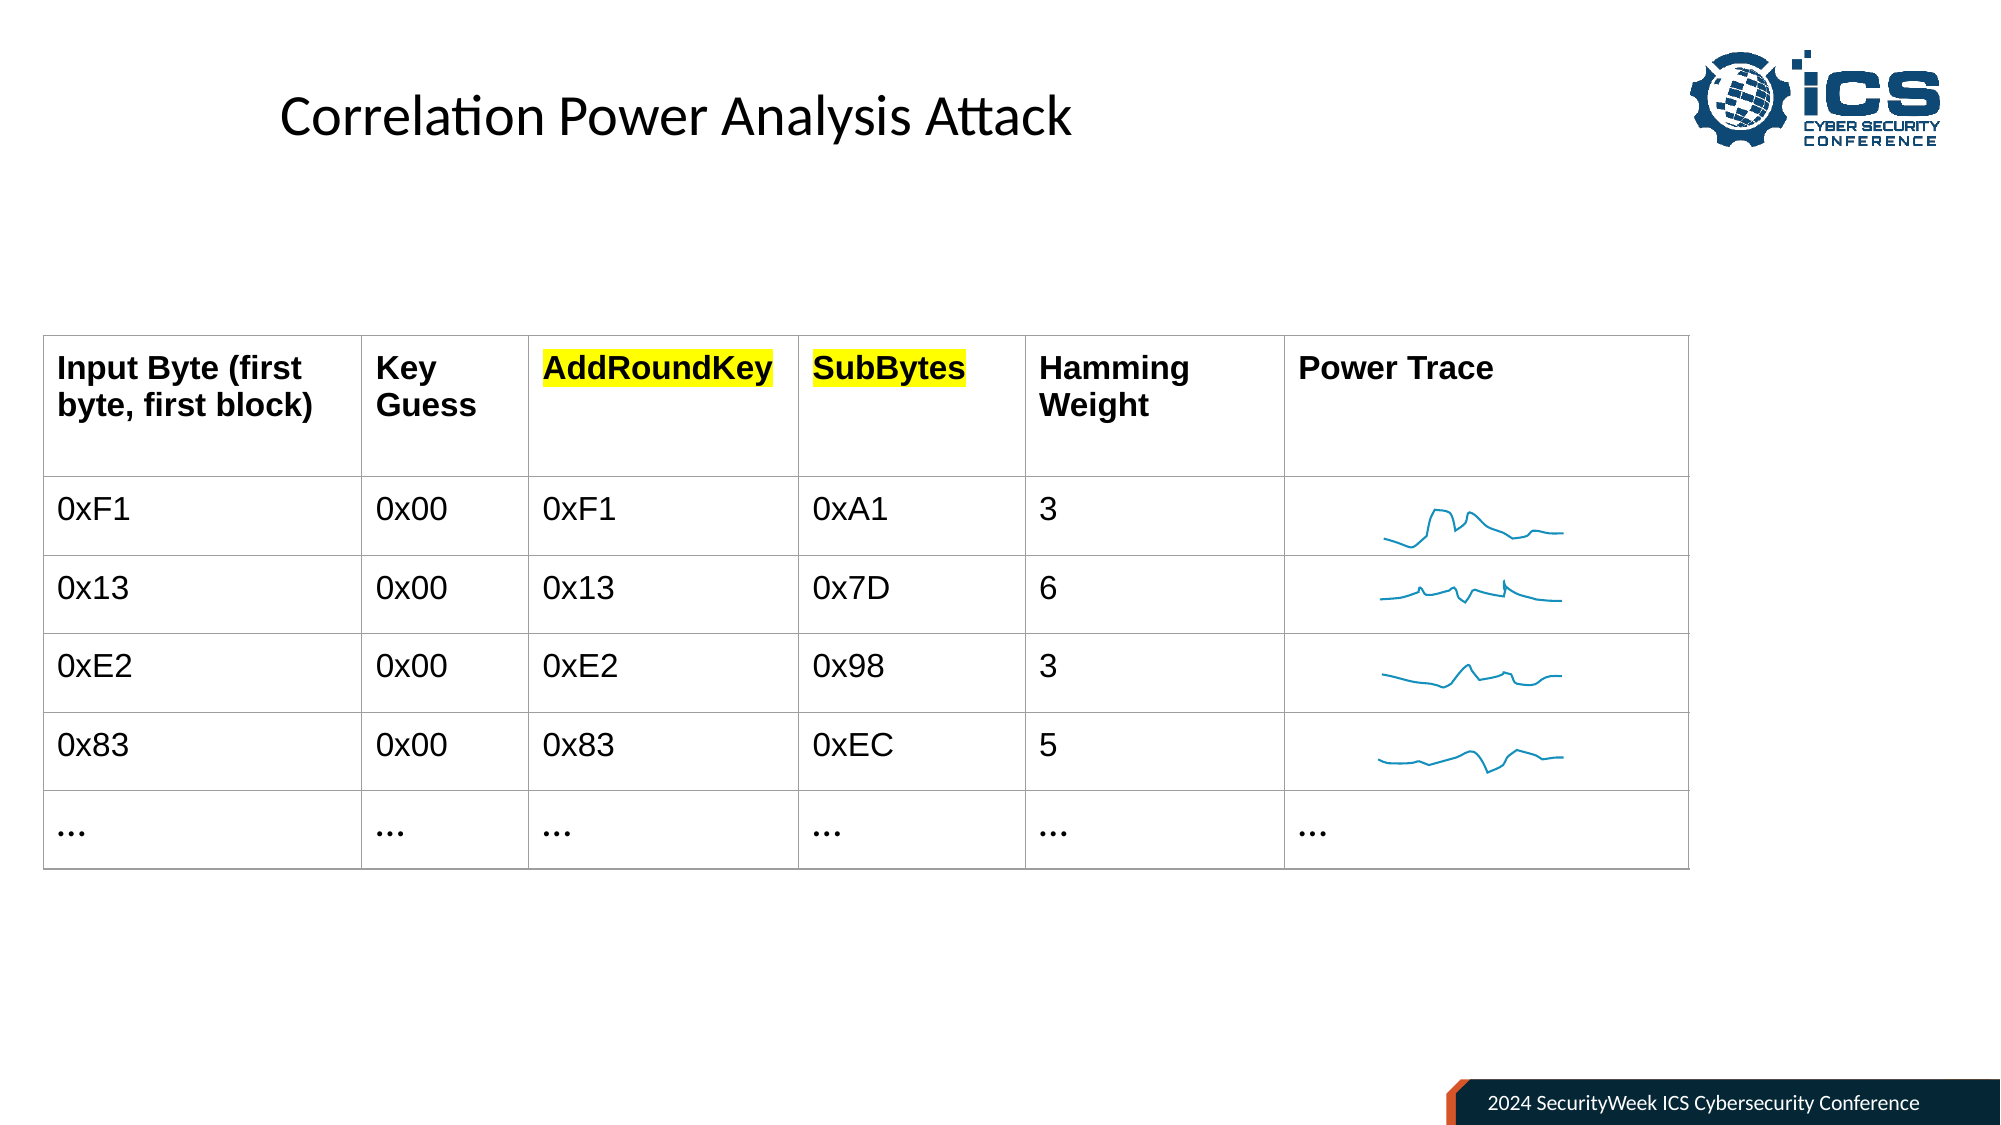

Correlation Power Analysis Attack
| Input Byte (first byte, first block) | Key Guess | AddRoundKey | SubBytes | Hamming  Weight | Power Trace |
| --- | --- | --- | --- | --- | --- |
| 0xF1 | 0x00 | 0xF1 | 0xA1 | 3 |  |
| 0x13 | 0x00 | 0x13 | 0x7D | 6 |  |
| 0xE2 | 0x00 | 0xE2 | 0x98 | 3 |  |
| 0x83 | 0x00 | 0x83 | 0xEC | 5 |  |
| … | … | … | … | … | … |